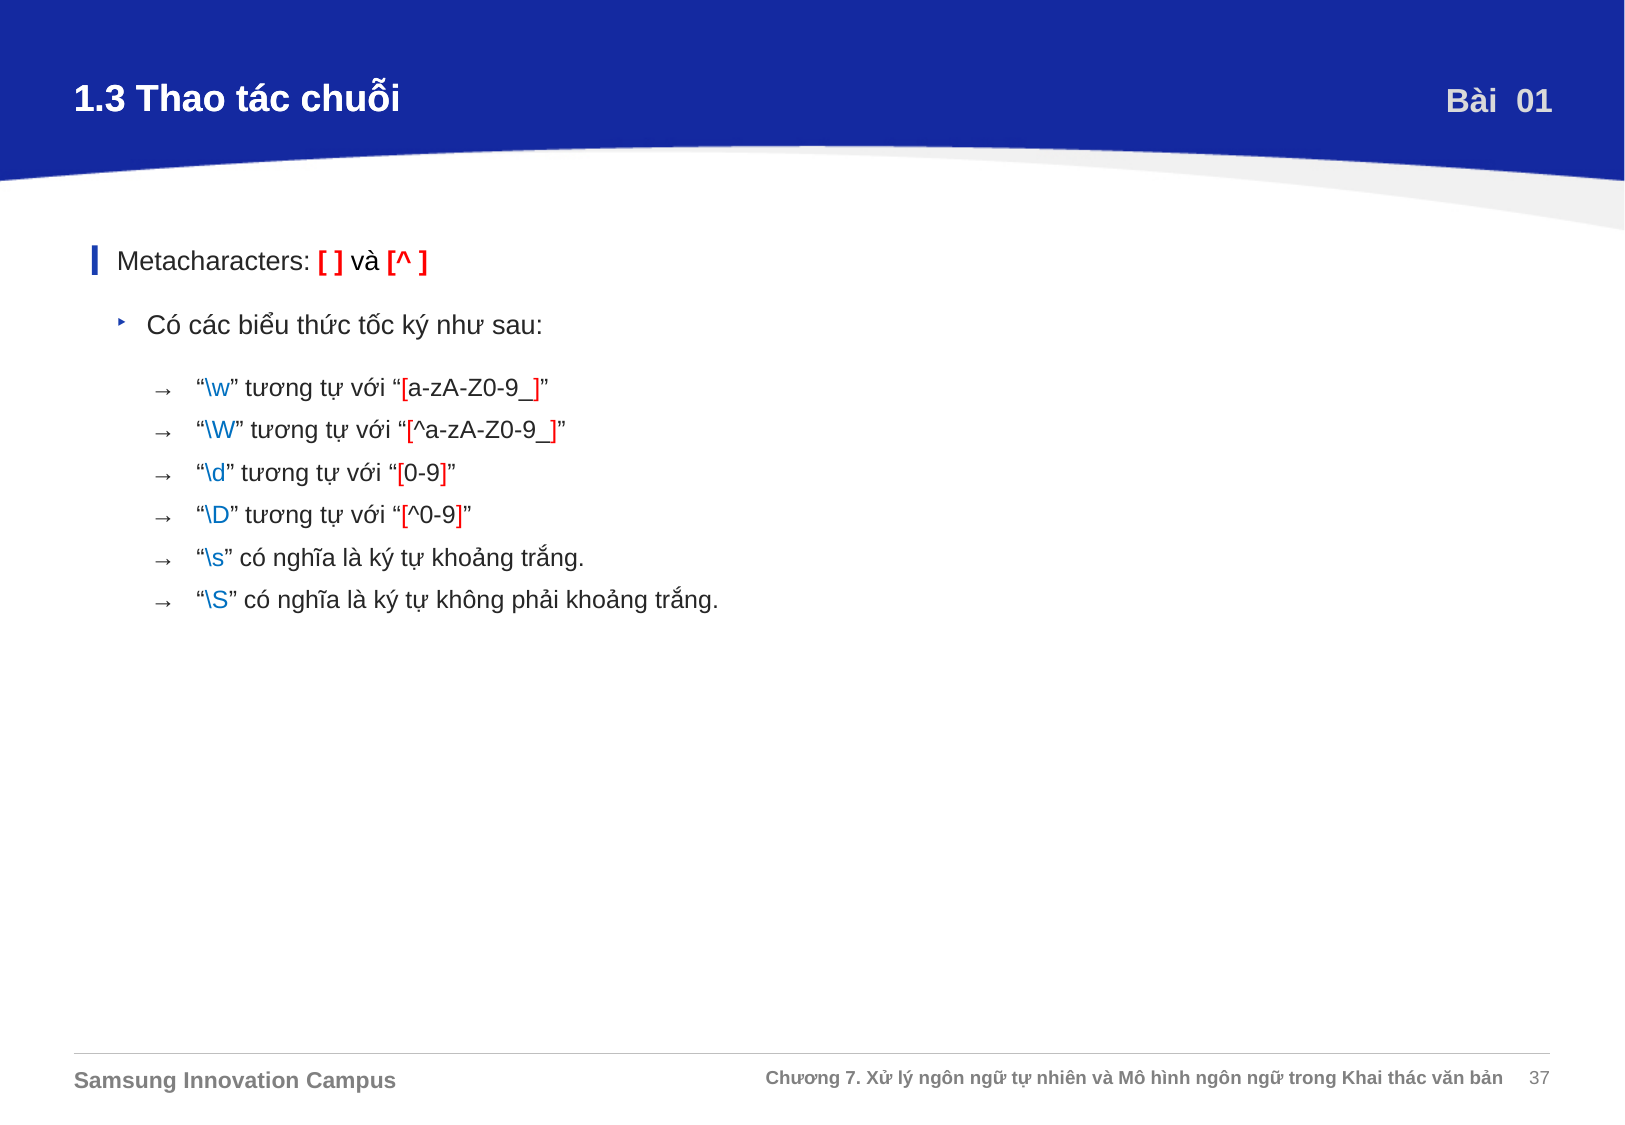

1.3 Thao tác chuỗi

1.3 Thao tác chuỗi
Bài  01
Metacharacters: [ ] và [^ ]

Có các biểu thức tốc ký như sau:
→   “\w” tương tự với “[a-zA-Z0-9_]”
→   “\W” tương tự với “[^a-zA-Z0-9_]”
→   “\d” tương tự với “[0-9]”
→   “\D” tương tự với “[^0-9]”
→   “\s” có nghĩa là ký tự khoảng trắng.
→   “\S” có nghĩa là ký tự không phải khoảng trắng.